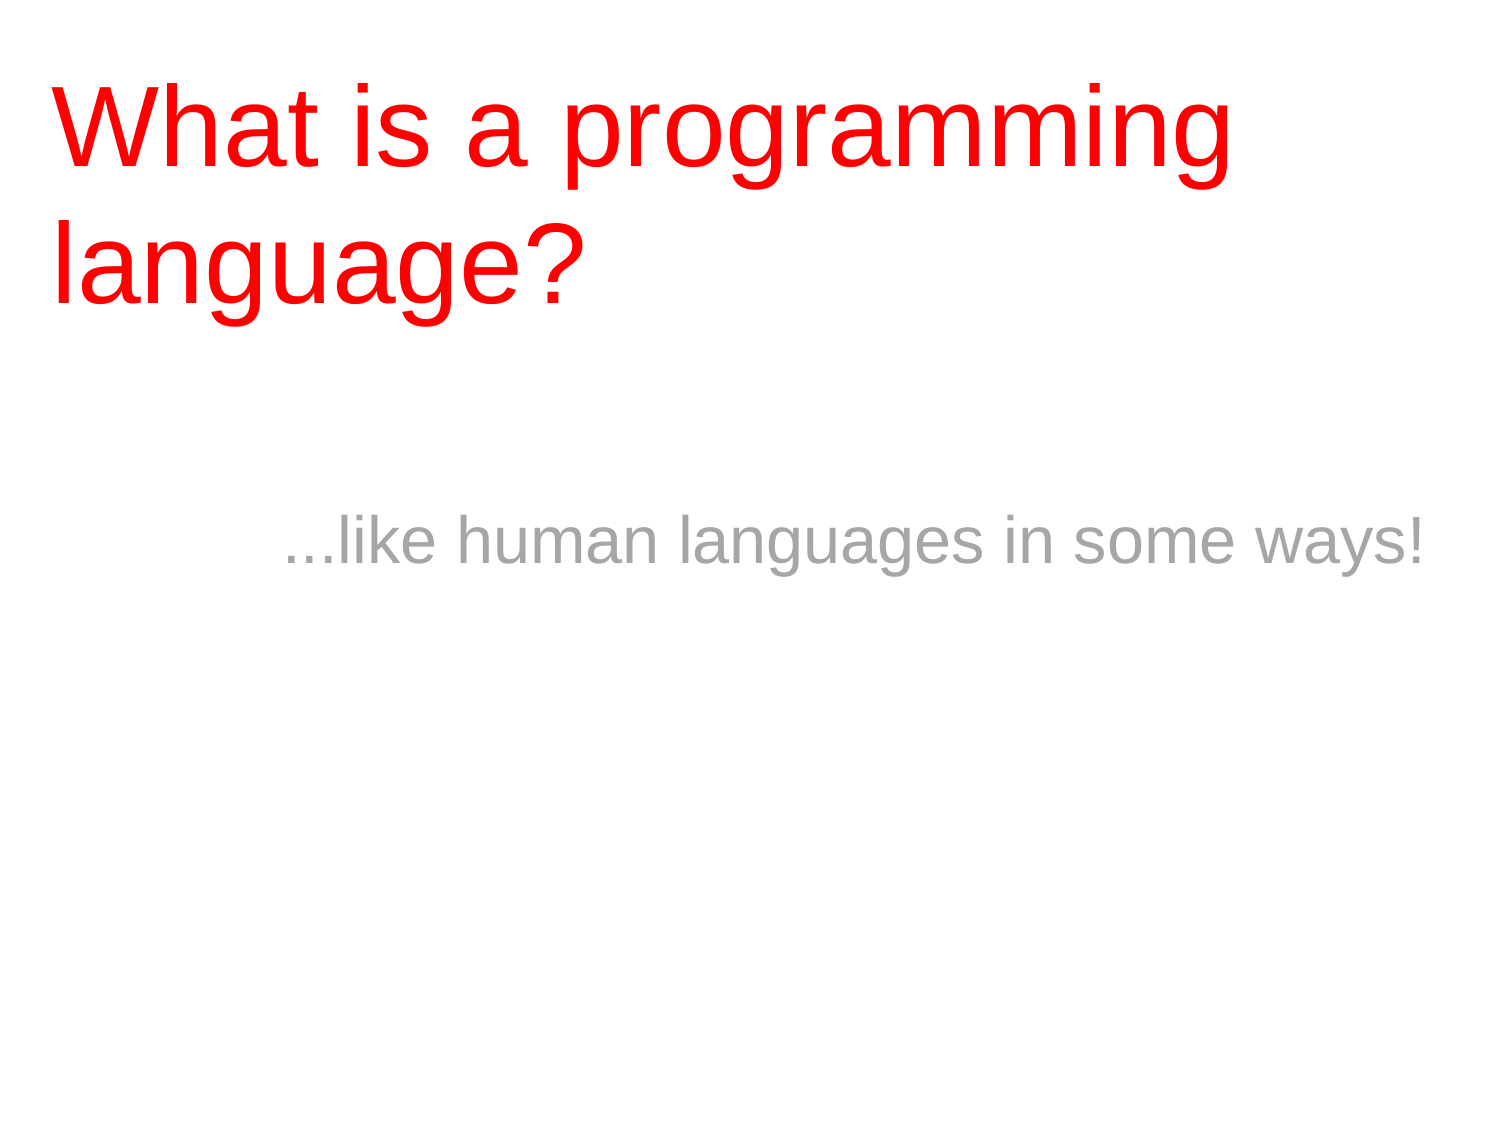

# What is a programming language?
...like human languages in some ways!